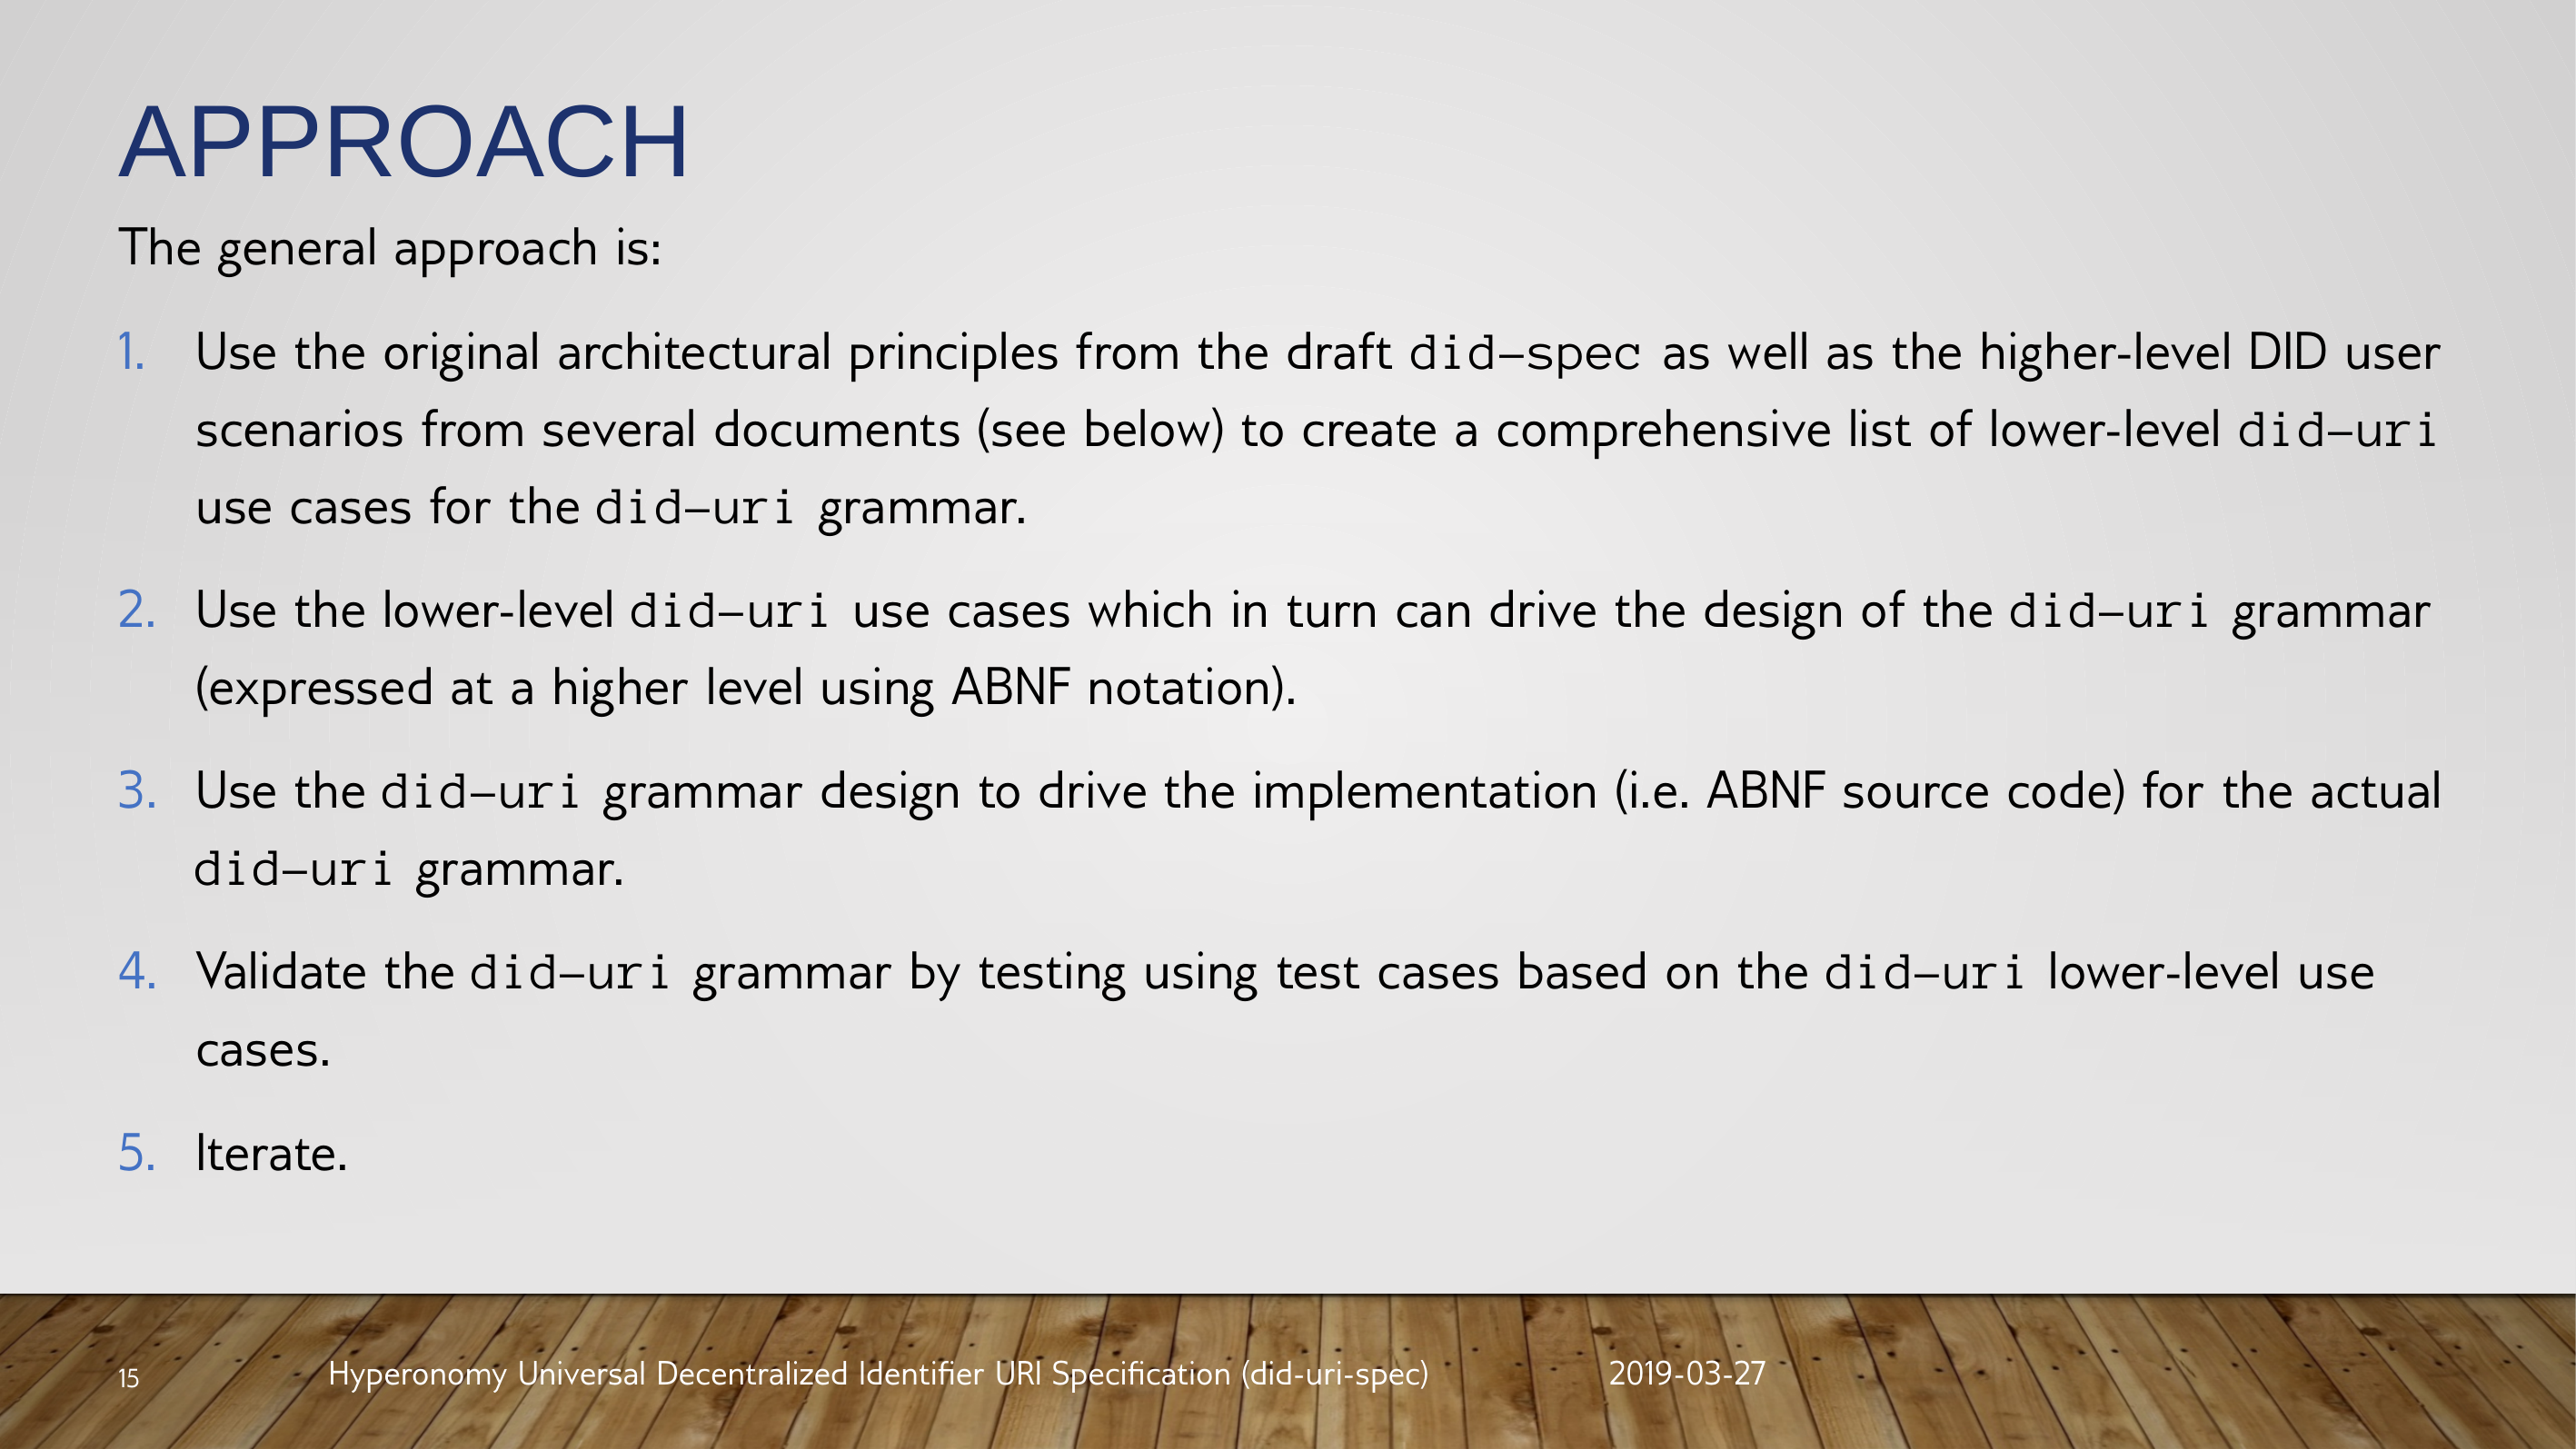

# Approach
The general approach is:
Use the original architectural principles from the draft did-spec as well as the higher-level DID user scenarios from several documents (see below) to create a comprehensive list of lower-level did-uri use cases for the did-uri grammar.
Use the lower-level did-uri use cases which in turn can drive the design of the did-uri grammar (expressed at a higher level using ABNF notation).
Use the did-uri grammar design to drive the implementation (i.e. ABNF source code) for the actual did-uri grammar.
Validate the did-uri grammar by testing using test cases based on the did-uri lower-level use cases.
Iterate.

15
2019-03-27
Hyperonomy Universal Decentralized Identifier URI Specification (did-uri-spec)